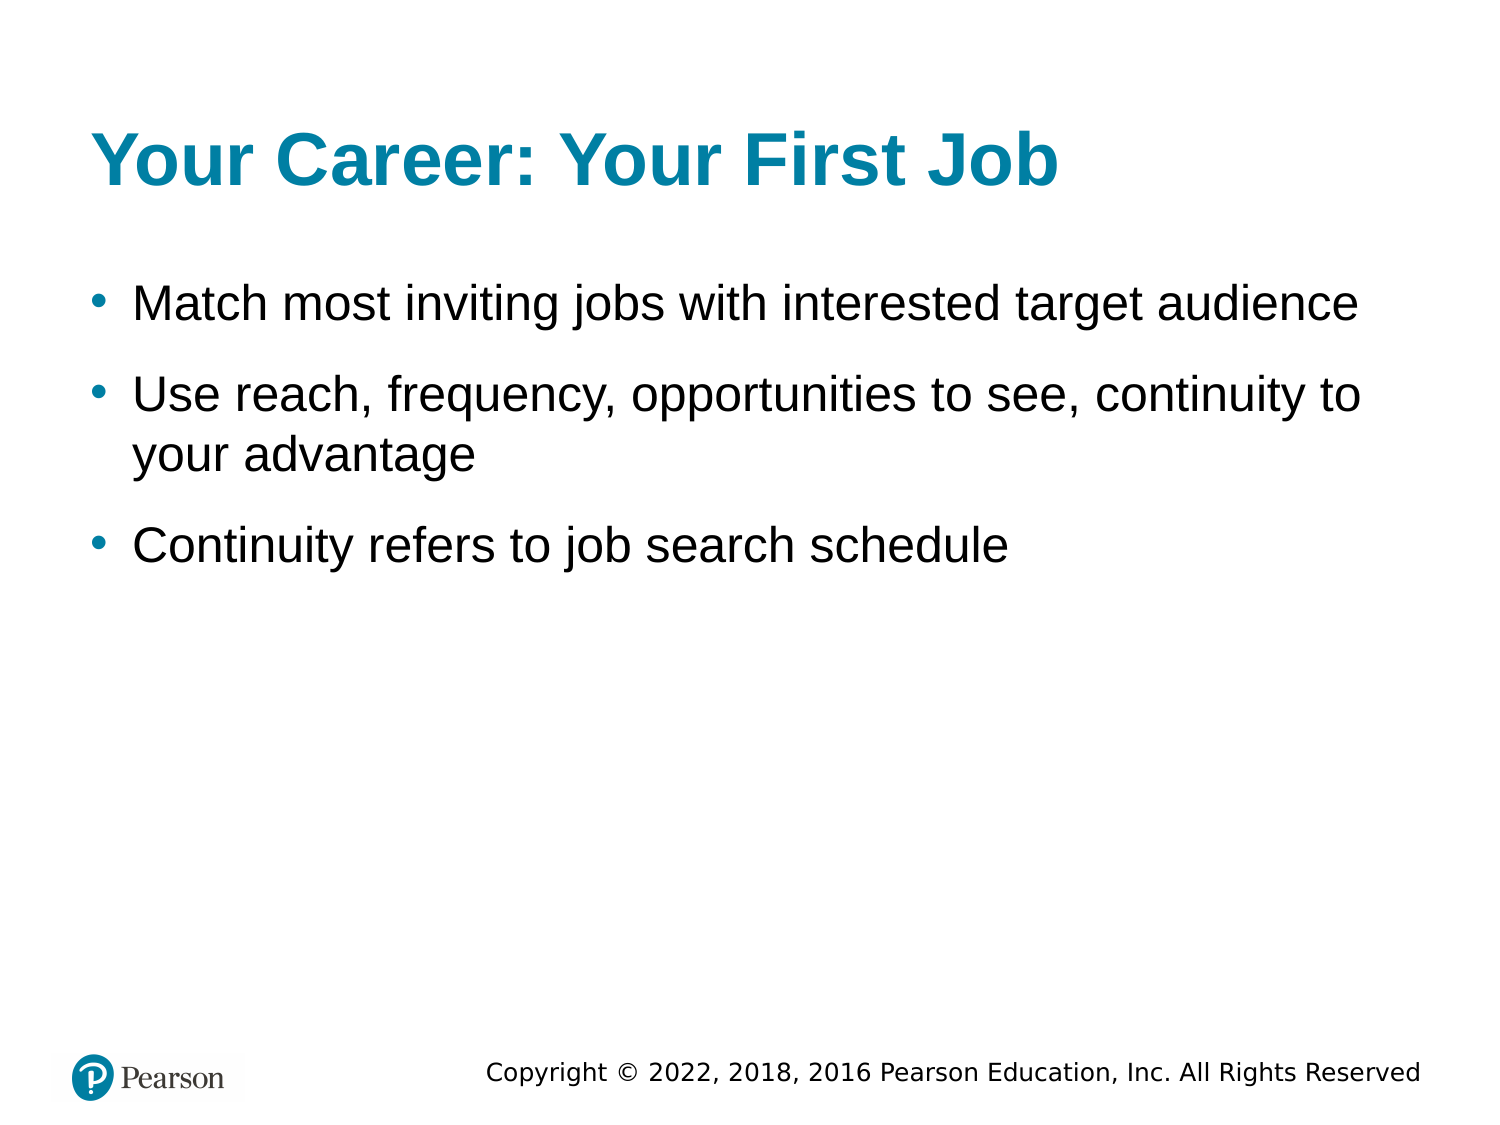

# Your Career: Your First Job
Match most inviting jobs with interested target audience
Use reach, frequency, opportunities to see, continuity to your advantage
Continuity refers to job search schedule